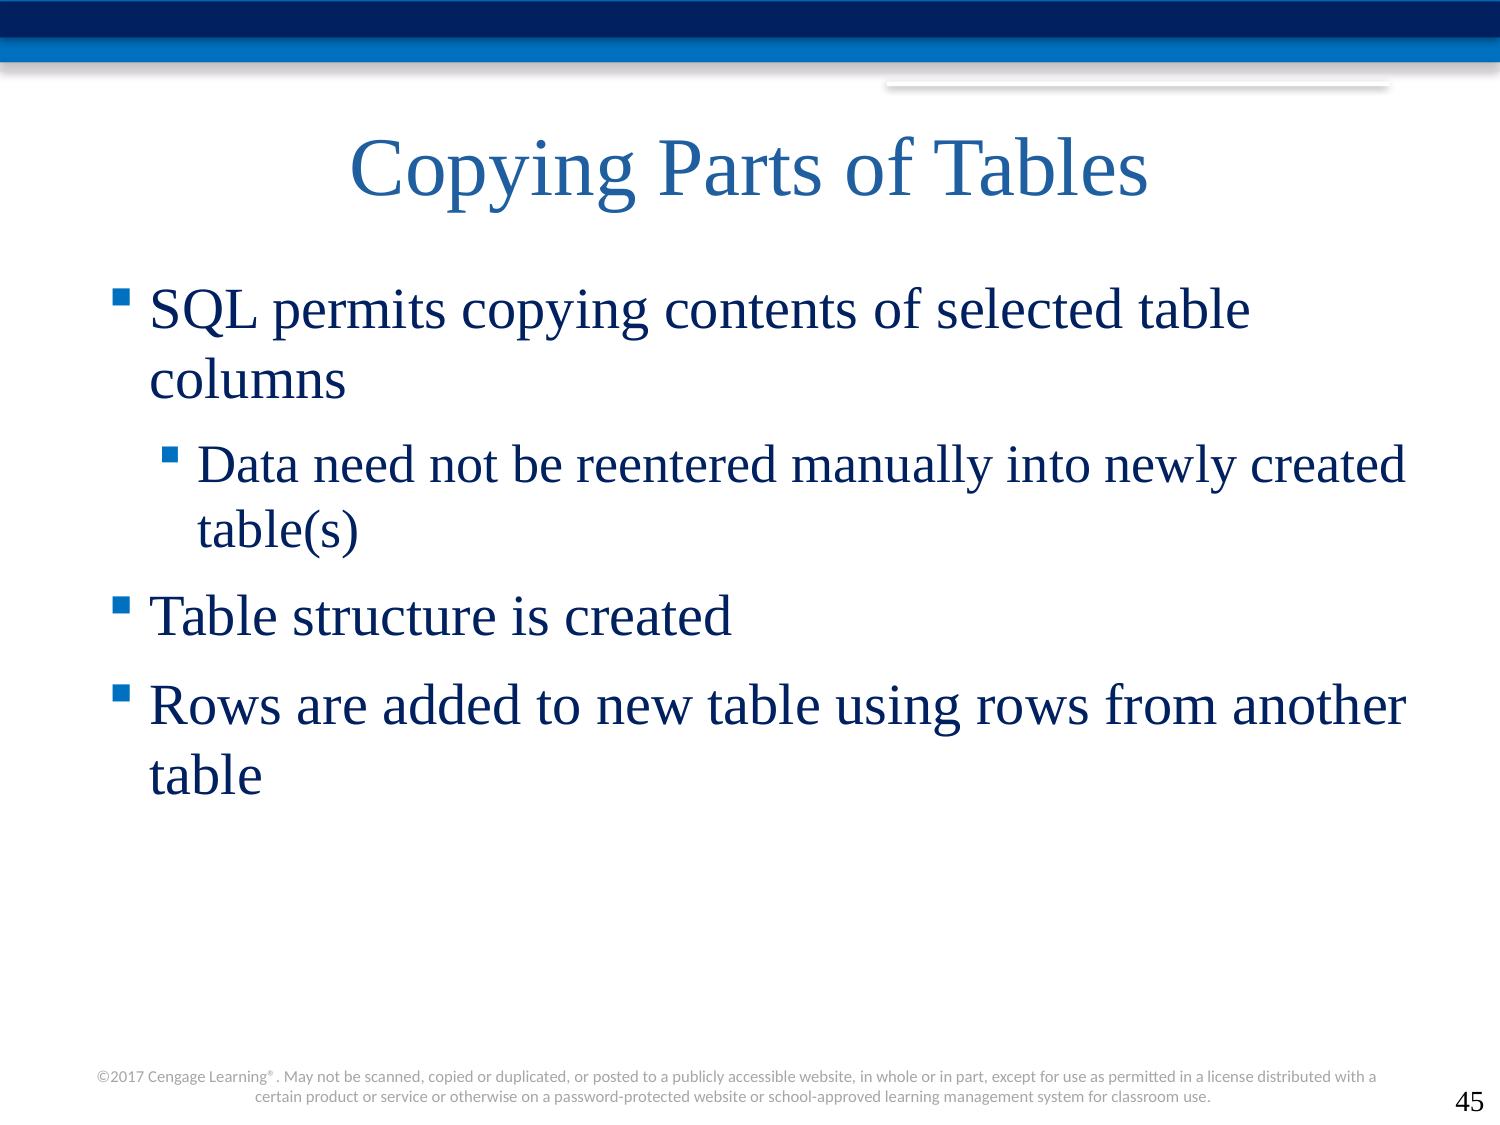

# Copying Parts of Tables
SQL permits copying contents of selected table columns
Data need not be reentered manually into newly created table(s)
Table structure is created
Rows are added to new table using rows from another table
45